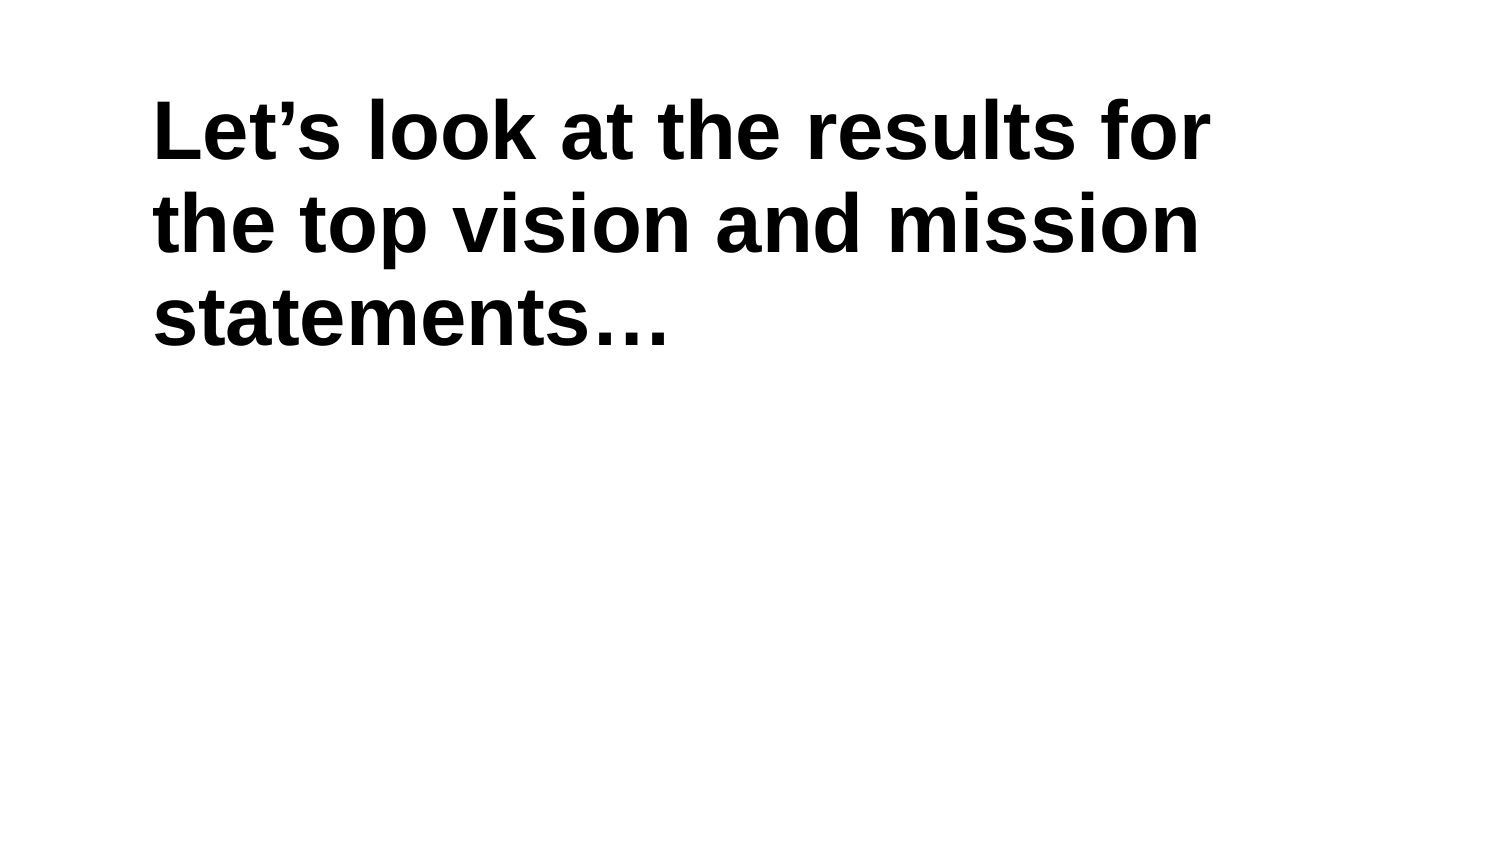

Let’s look at the results for the top vision and mission statements…

#